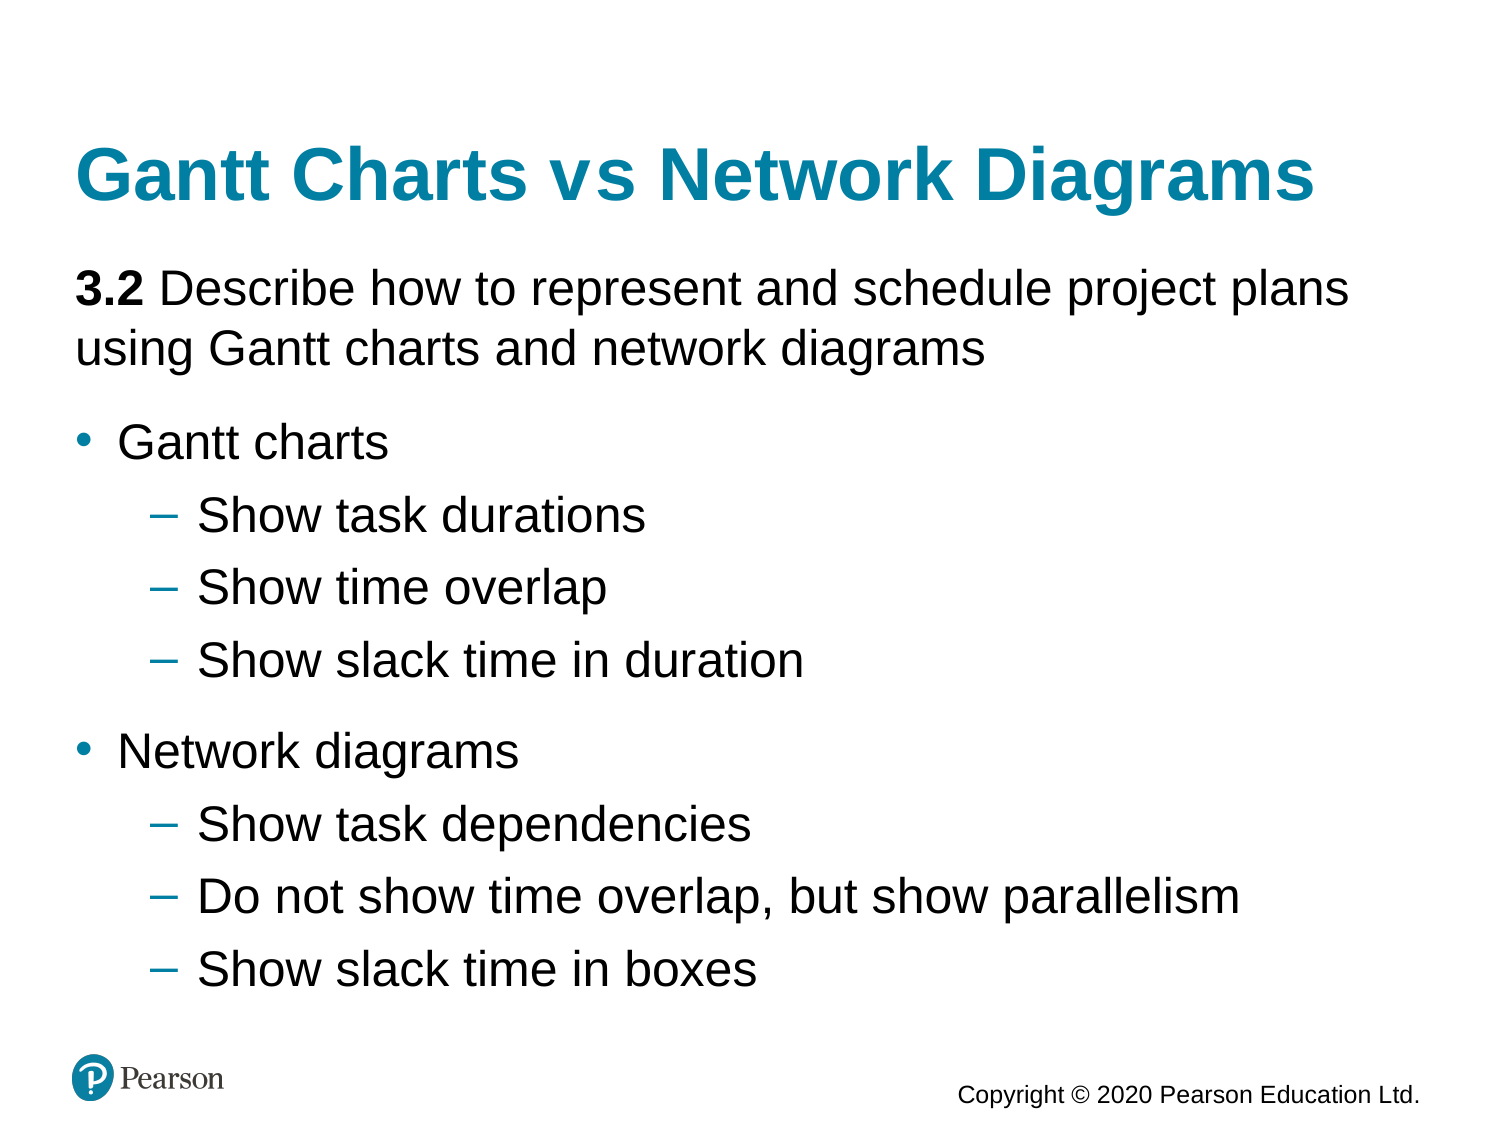

# Gantt Charts versus Network Diagrams
3.2 Describe how to represent and schedule project plans using Gantt charts and network diagrams
Gantt charts
Show task durations
Show time overlap
Show slack time in duration
Network diagrams
Show task dependencies
Do not show time overlap, but show parallelism
Show slack time in boxes